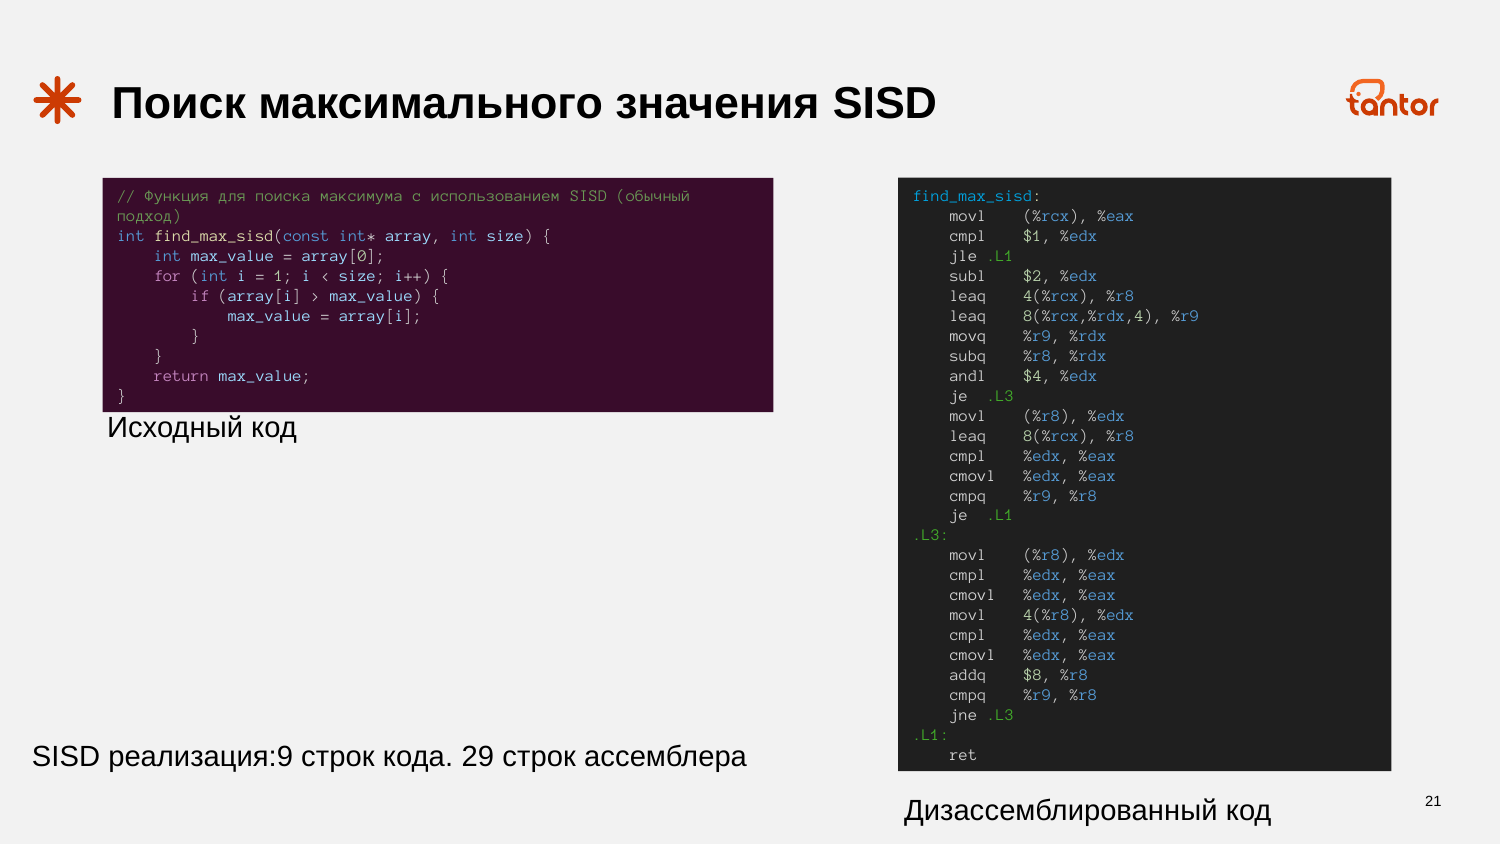

# Поиск максимального значения SISD
find_max_sisd:
    movl    (%rcx), %eax
    cmpl    $1, %edx
    jle .L1
    subl    $2, %edx
    leaq    4(%rcx), %r8
    leaq    8(%rcx,%rdx,4), %r9
    movq    %r9, %rdx
    subq    %r8, %rdx
    andl    $4, %edx
    je  .L3
    movl    (%r8), %edx
    leaq    8(%rcx), %r8
    cmpl    %edx, %eax
    cmovl   %edx, %eax
    cmpq    %r9, %r8
    je  .L1
.L3:
    movl    (%r8), %edx
    cmpl    %edx, %eax
    cmovl   %edx, %eax
    movl    4(%r8), %edx
    cmpl    %edx, %eax
    cmovl   %edx, %eax
    addq    $8, %r8
    cmpq    %r9, %r8
    jne .L3
.L1:
    ret
// Функция для поиска максимума с использованием SISD (обычный подход)
int find_max_sisd(const int* array, int size) {
    int max_value = array[0];
    for (int i = 1; i < size; i++) {
        if (array[i] > max_value) {
            max_value = array[i];
        }
    }
    return max_value;
}
Исходный код
SISD реализация:9 строк кода. 29 строк ассемблера
Дизассемблированный код